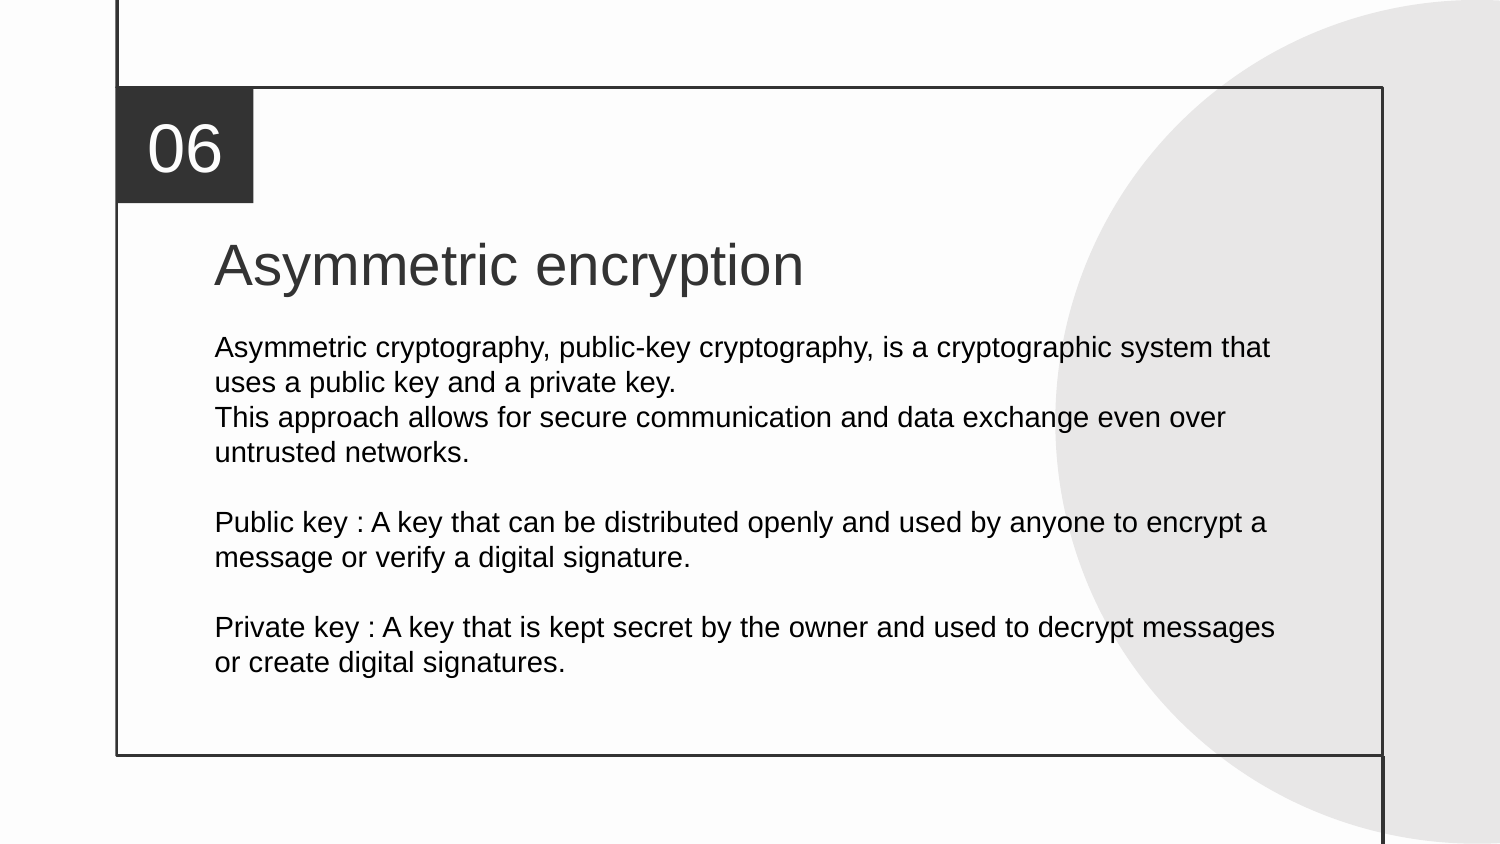

06
# Asymmetric encryption
Asymmetric cryptography, public-key cryptography, is a cryptographic system that uses a public key and a private key.
This approach allows for secure communication and data exchange even over untrusted networks.

Public key : A key that can be distributed openly and used by anyone to encrypt a message or verify a digital signature.

Private key : A key that is kept secret by the owner and used to decrypt messages or create digital signatures.